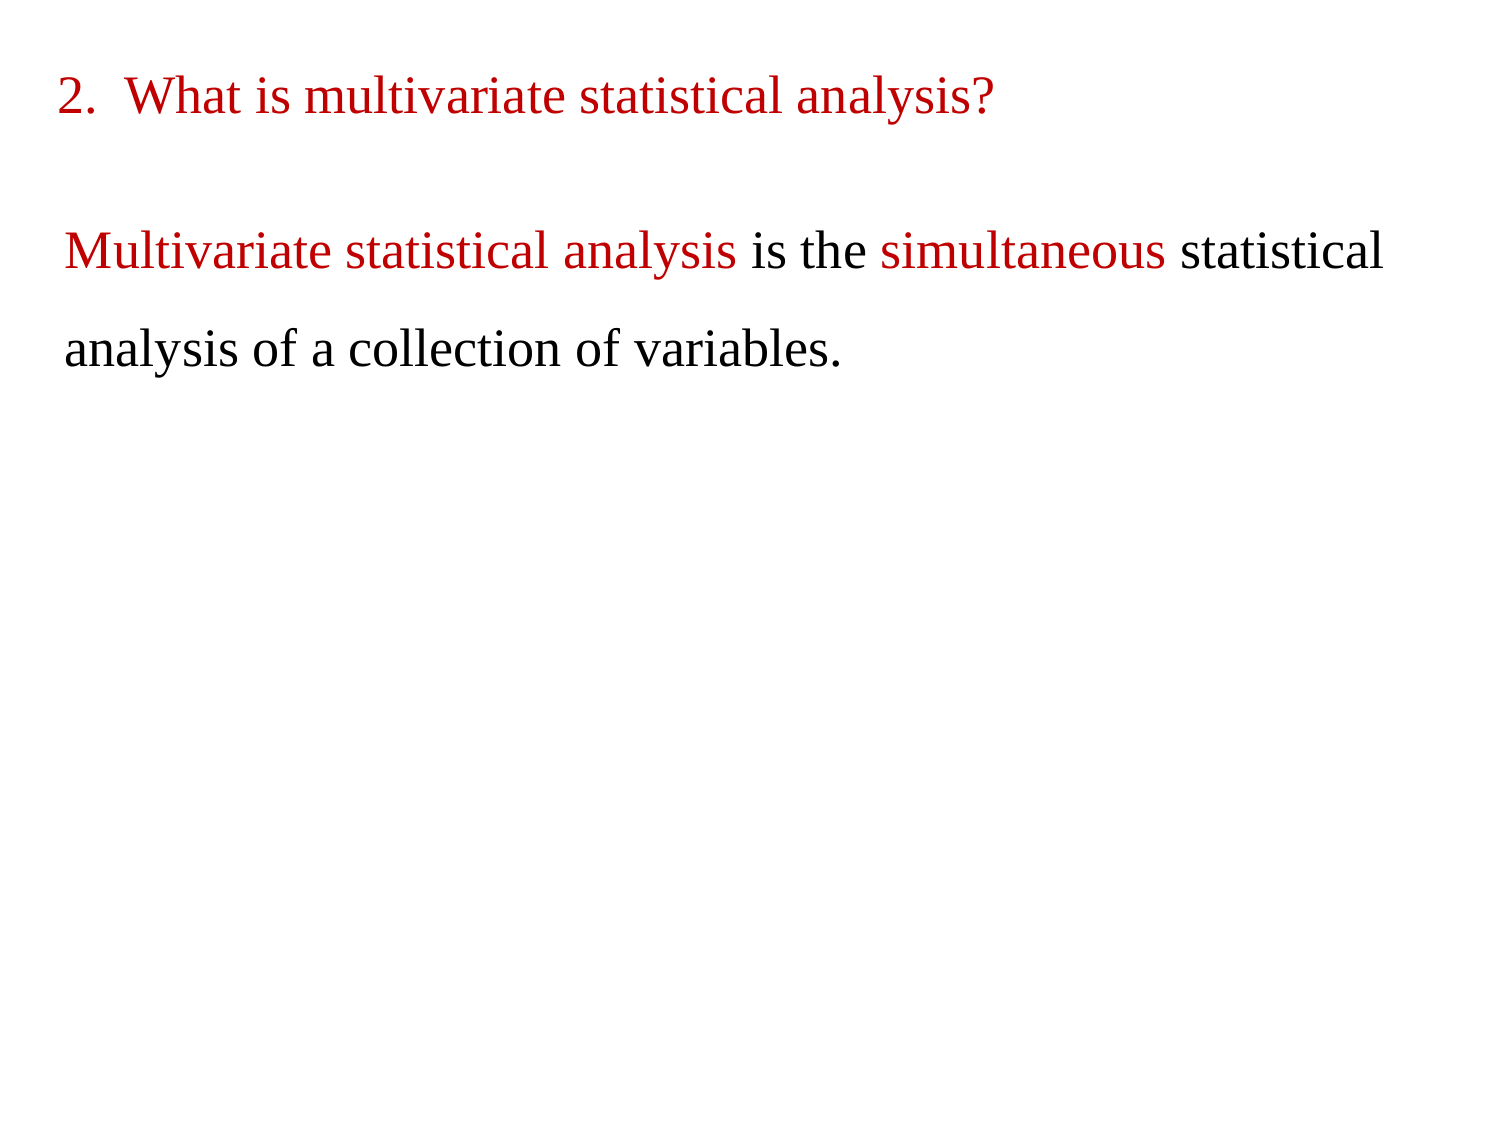

2.  What is multivariate statistical analysis?
Multivariate statistical analysis is the simultaneous statistical analysis of a collection of variables.